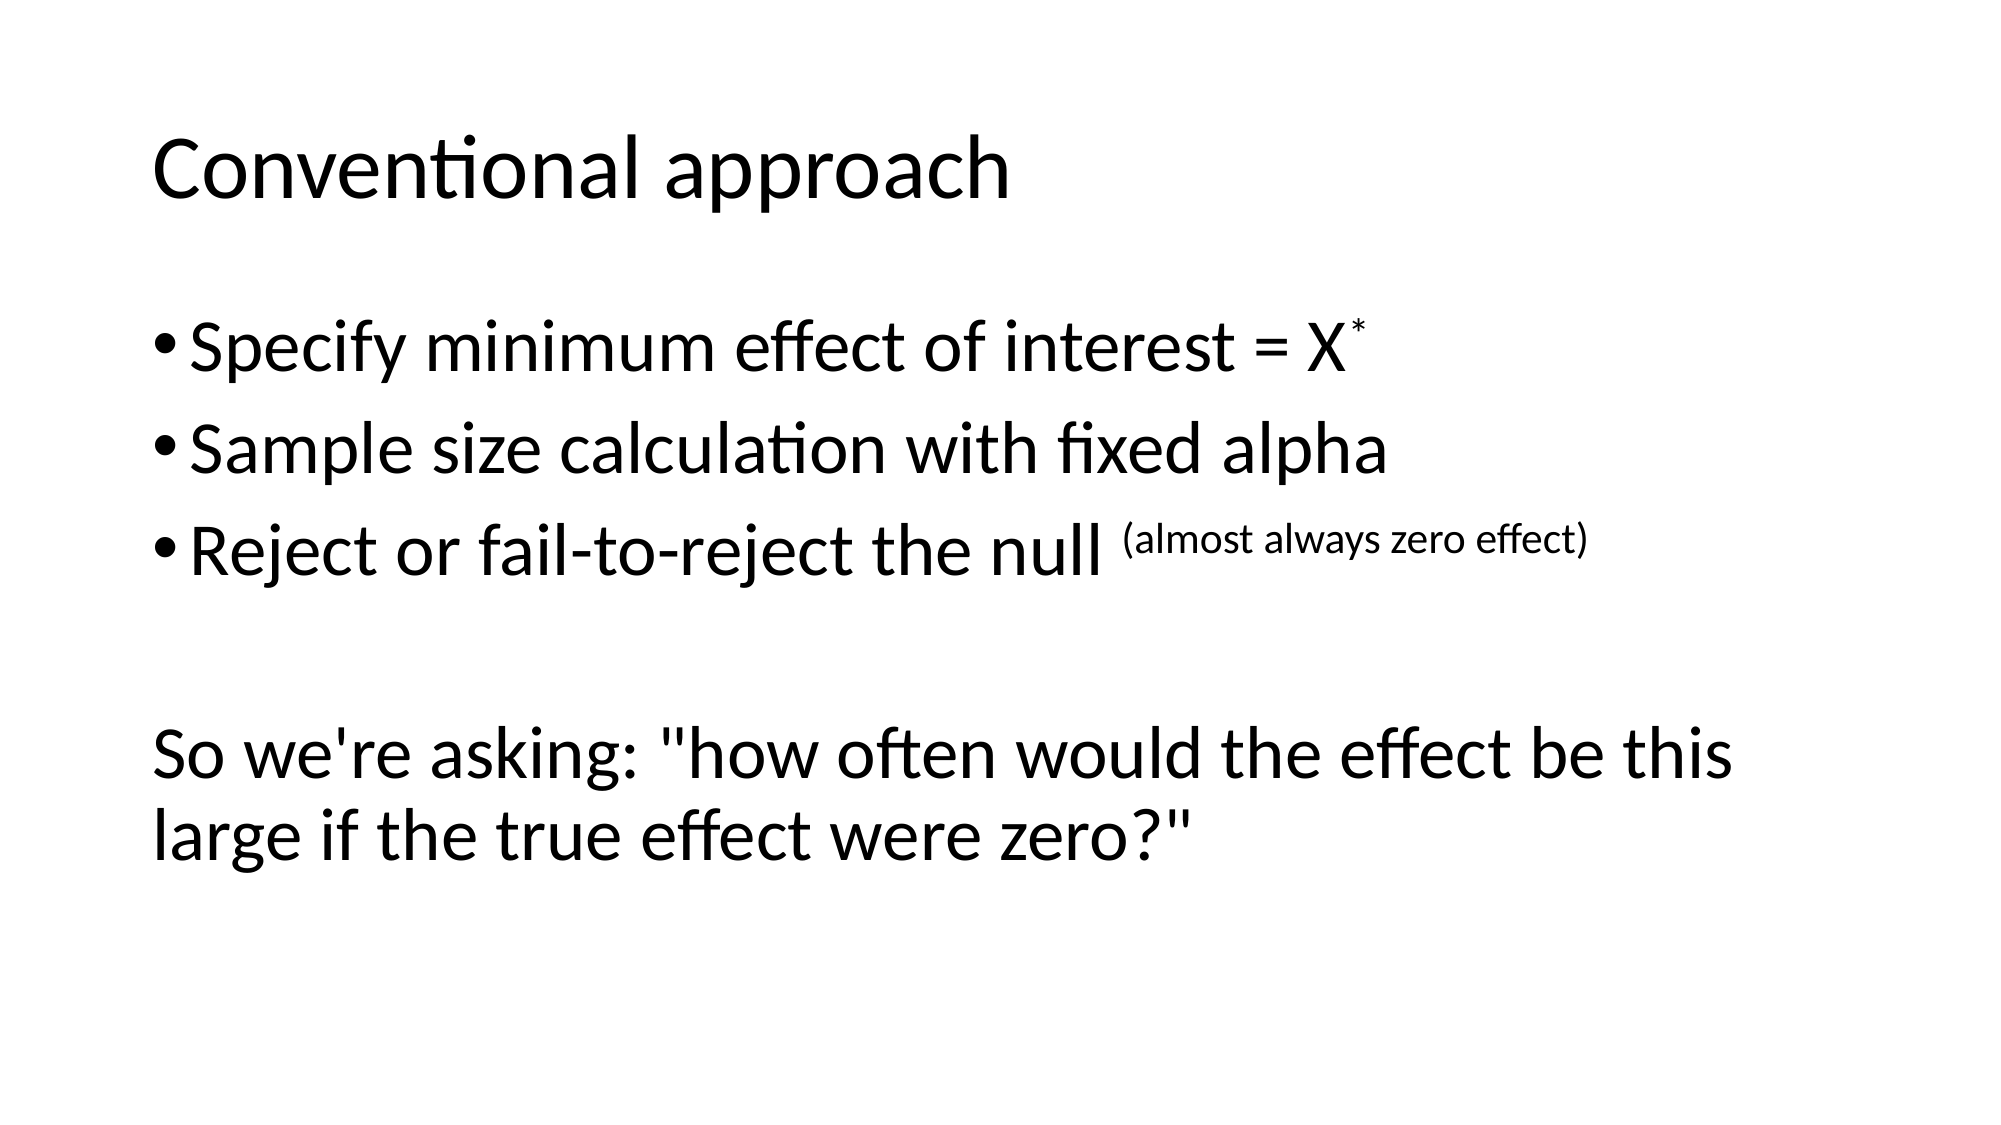

# Conventional approach
Specify minimum effect of interest = X*
Sample size calculation with fixed alpha
Reject or fail-to-reject the null (almost always zero effect)

So we're asking: "how often would the effect be this large if the true effect were zero?"